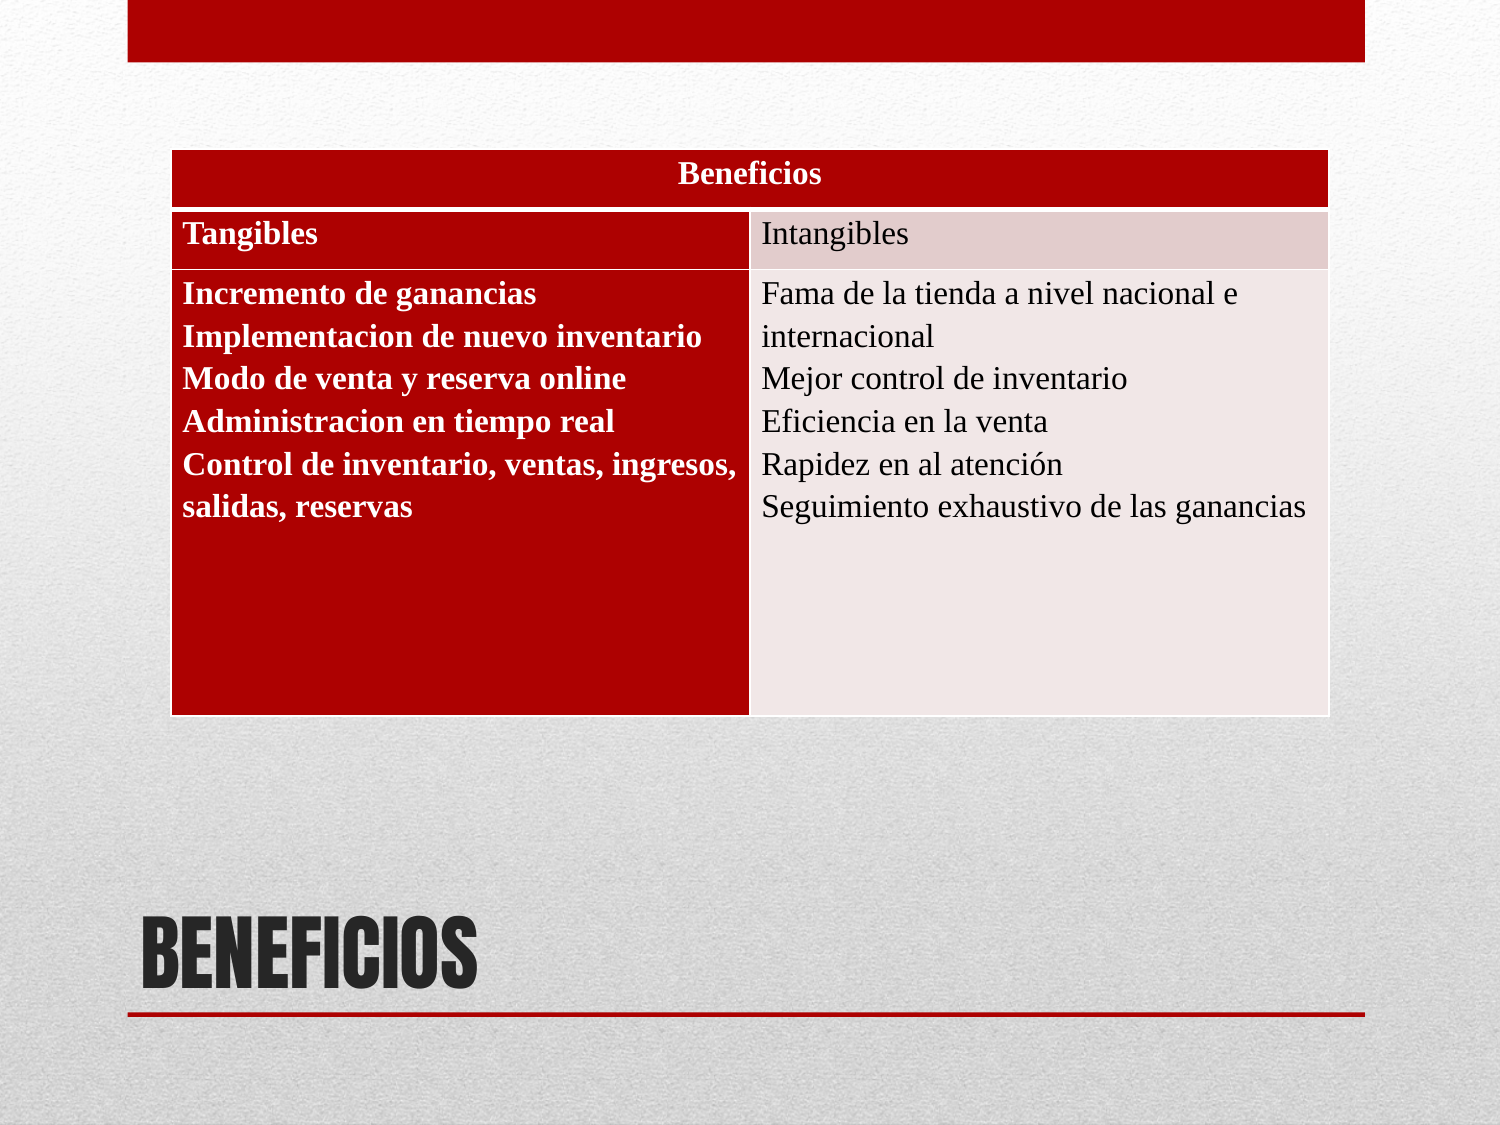

| Beneficios |  |
| --- | --- |
| Tangibles | Intangibles |
| Incremento de ganancias Implementacion de nuevo inventario Modo de venta y reserva online Administracion en tiempo real Control de inventario, ventas, ingresos, salidas, reservas | Fama de la tienda a nivel nacional e internacional Mejor control de inventario Eficiencia en la venta Rapidez en al atención Seguimiento exhaustivo de las ganancias |
# BENEFICIOS